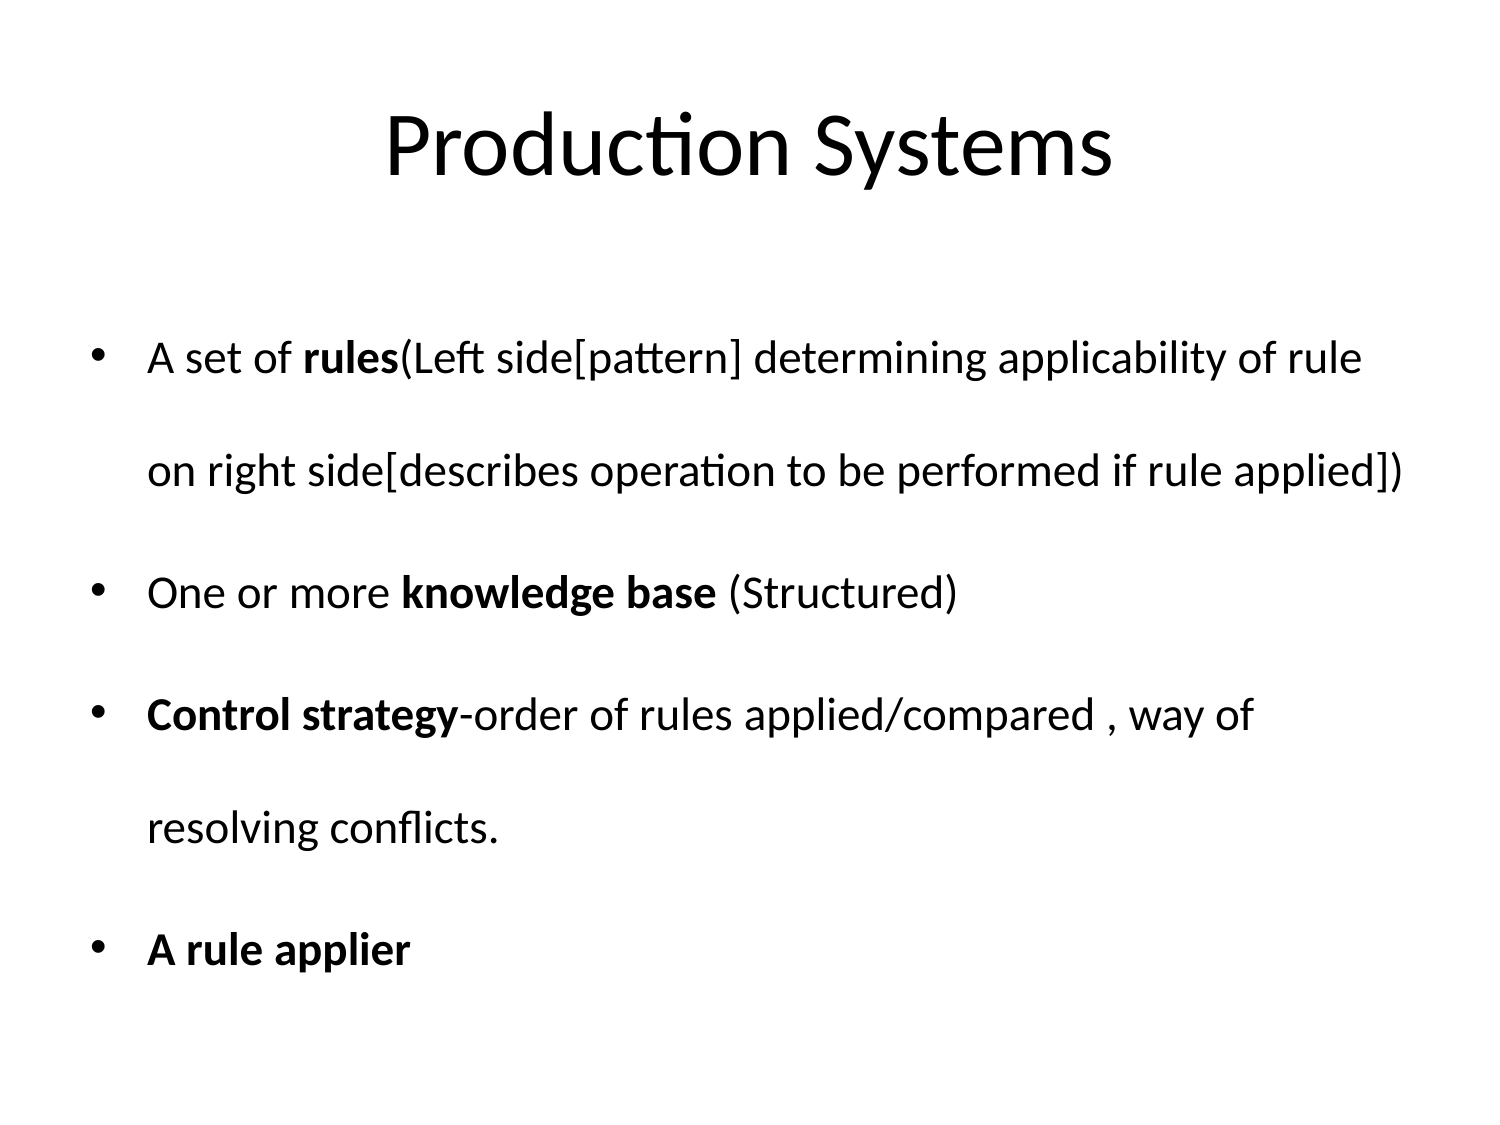

# Production Systems
A set of rules(Left side[pattern] determining applicability of rule on right side[describes operation to be performed if rule applied])
One or more knowledge base (Structured)
Control strategy-order of rules applied/compared , way of resolving conflicts.
A rule applier